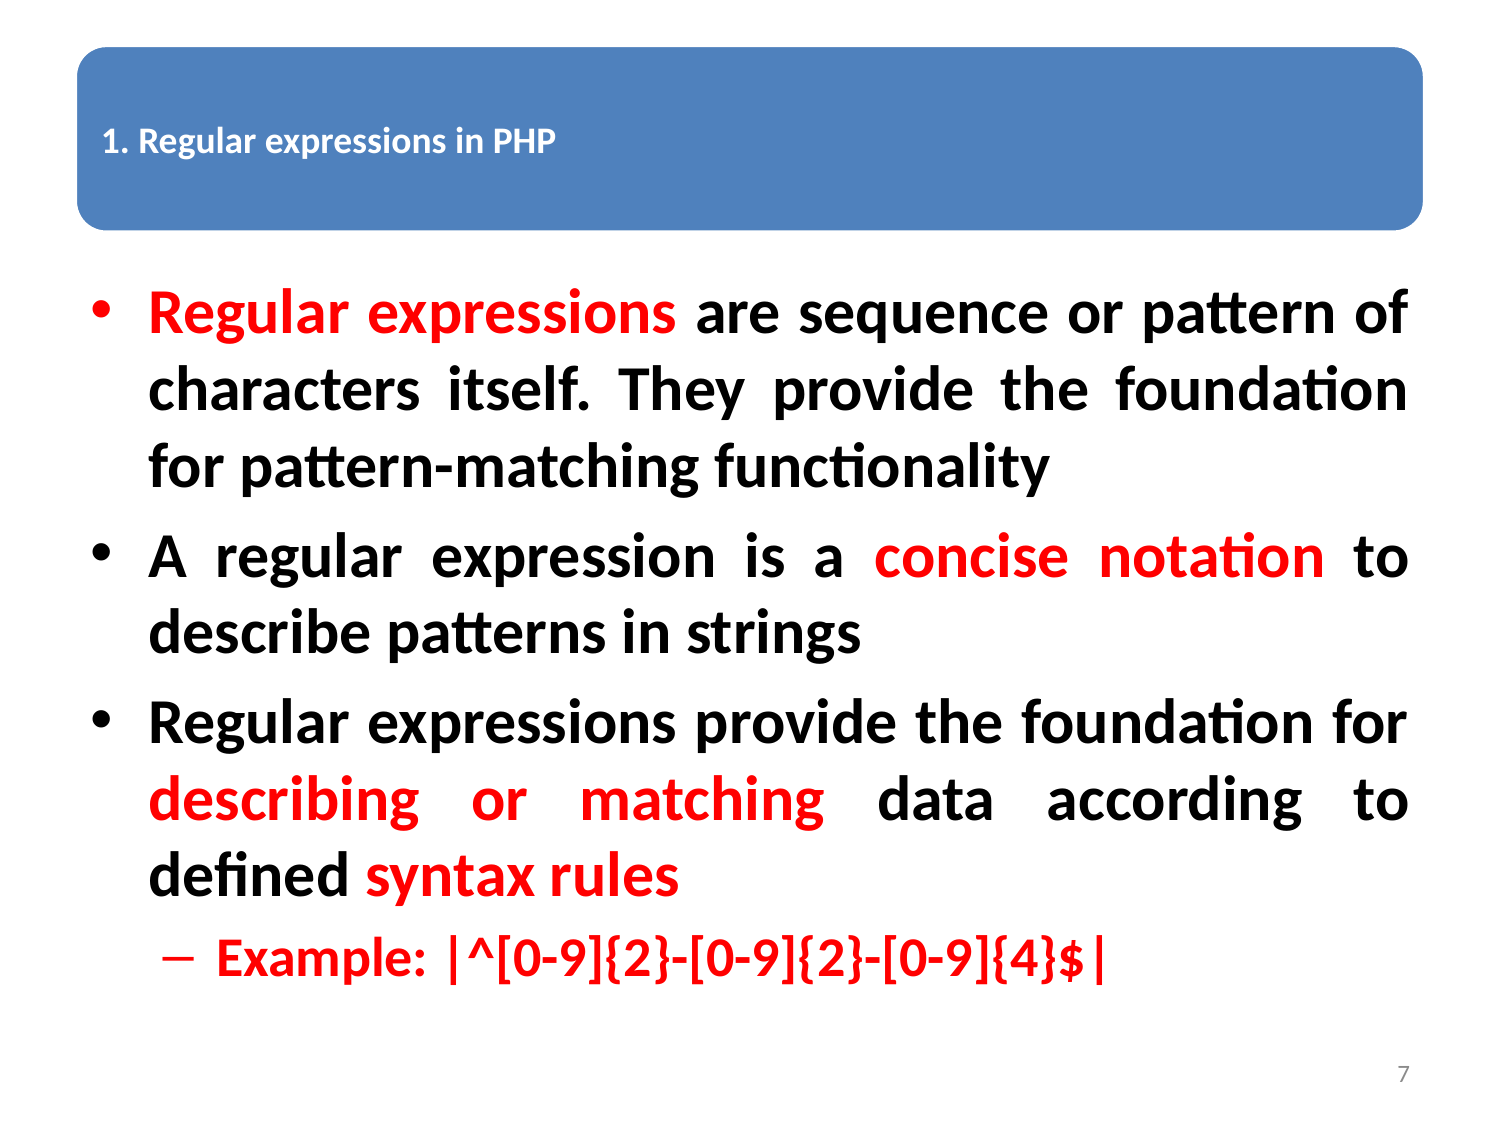

1. Regular expressions in PHP
Regular expressions are sequence or pattern of characters itself. They provide the foundation for pattern-matching functionality
A regular expression is a concise notation to describe patterns in strings
Regular expressions provide the foundation for describing or matching data according to defined syntax rules
Example: |^[0-9]{2}-[0-9]{2}-[0-9]{4}$|

7